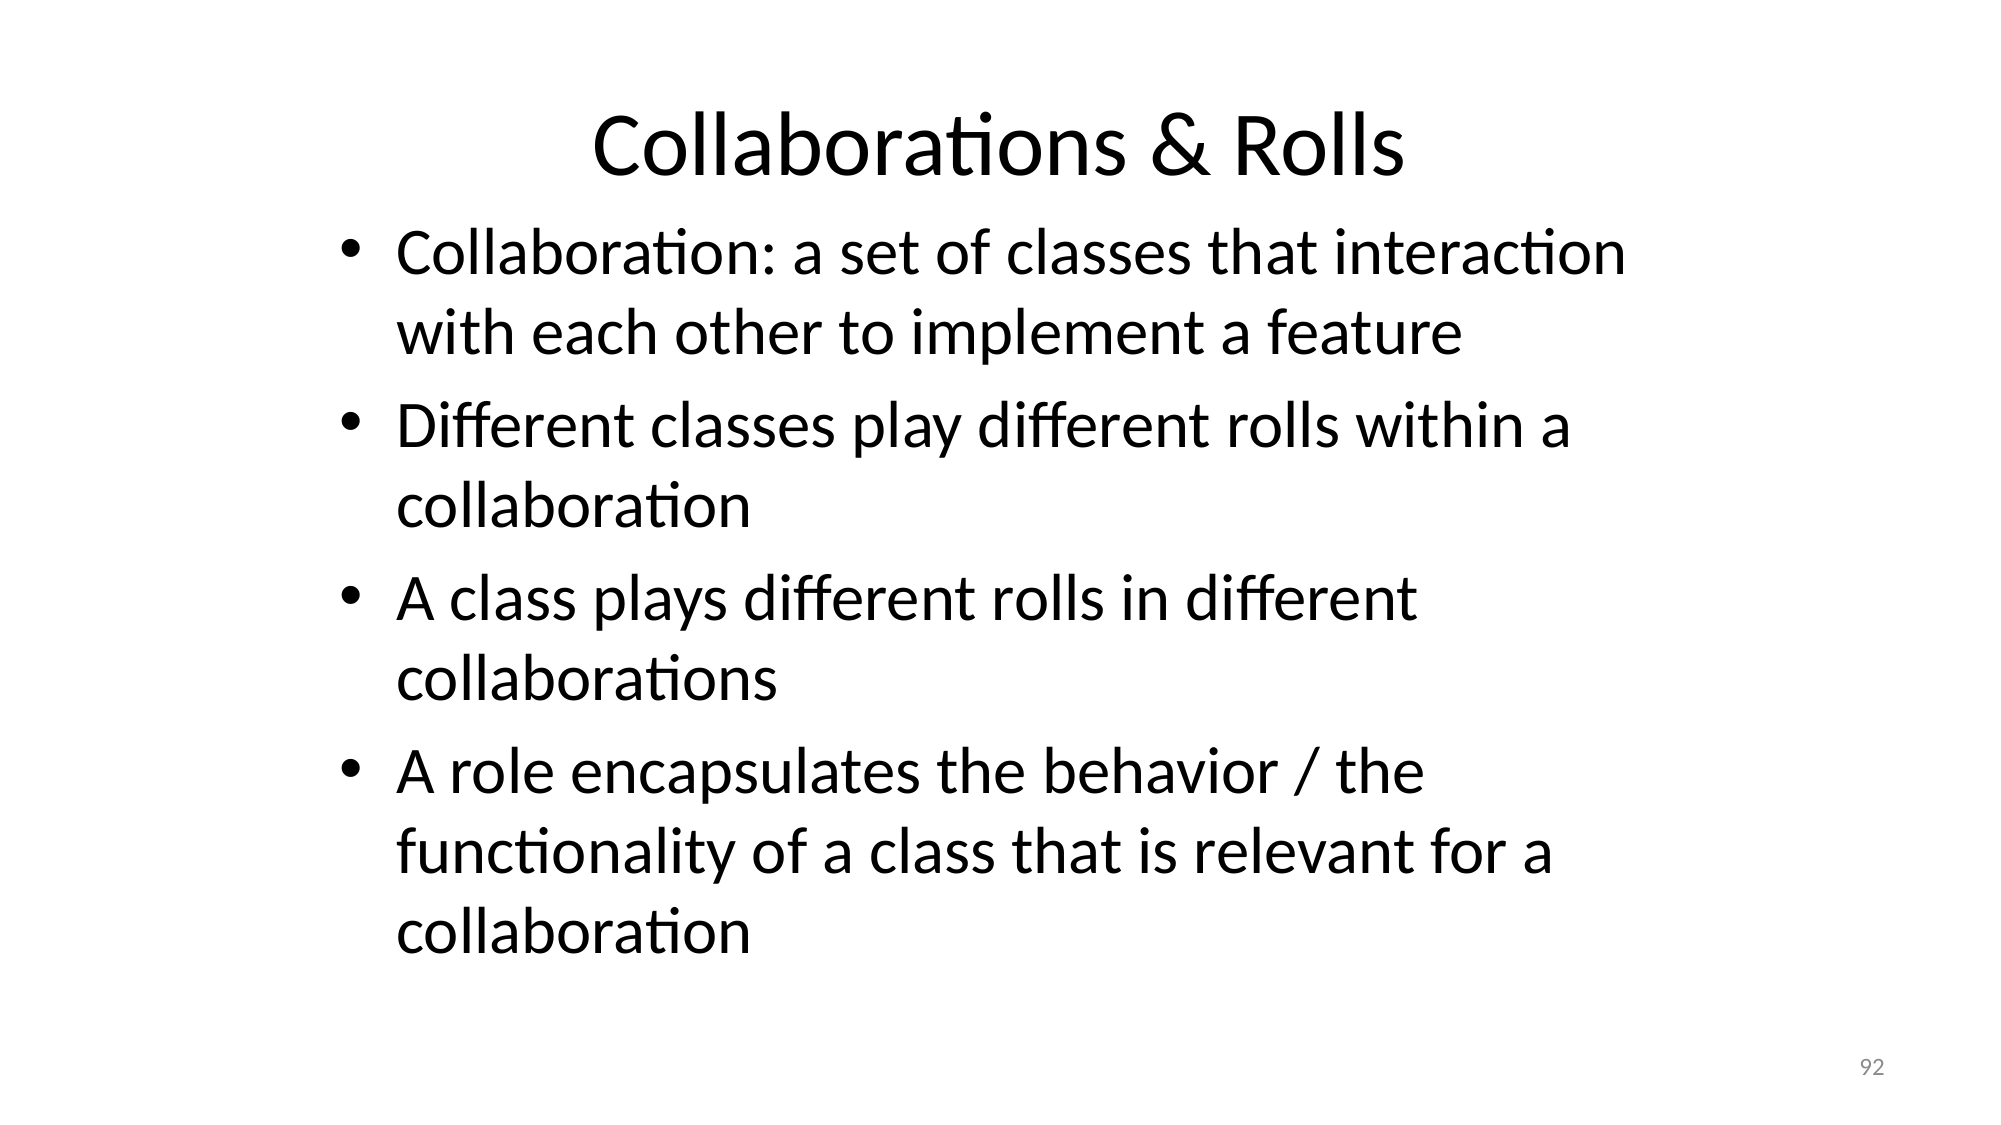

# Collaborations & Rolls
Collaboration: a set of classes that interaction with each other to implement a feature
Different classes play different rolls within a collaboration
A class plays different rolls in different collaborations
A role encapsulates the behavior / the functionality of a class that is relevant for a collaboration
92